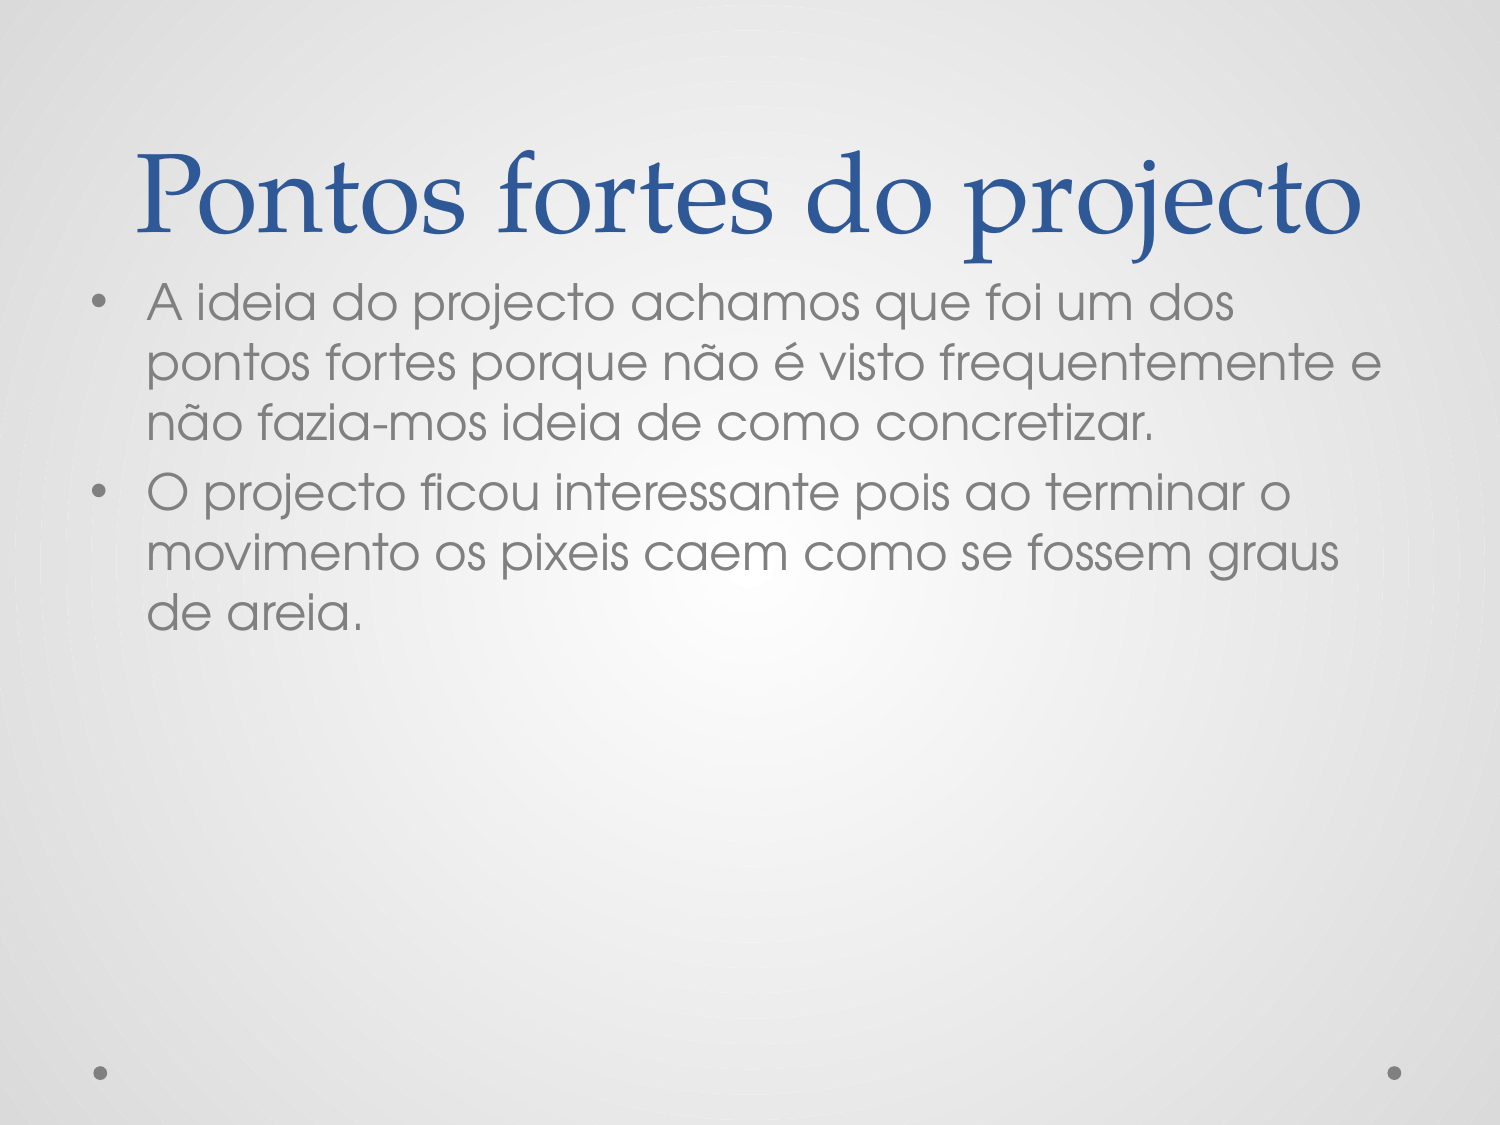

# Pontos fortes do projecto
A ideia do projecto achamos que foi um dos pontos fortes porque não é visto frequentemente e não fazia-mos ideia de como concretizar.
O projecto ficou interessante pois ao terminar o movimento os pixeis caem como se fossem graus de areia.